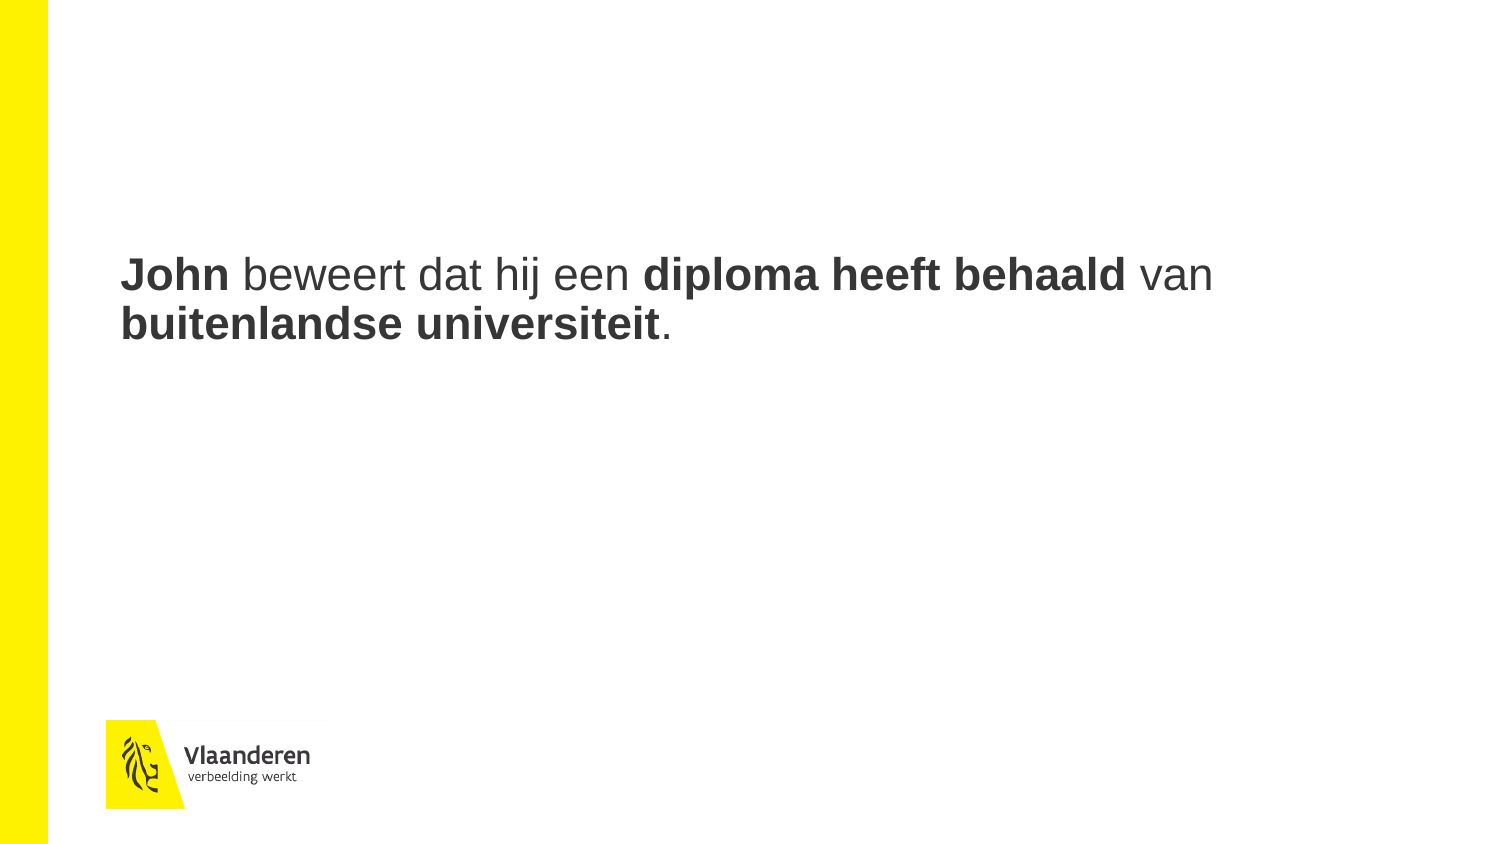

#
John beweert dat hij een diploma heeft behaald van buitenlandse universiteit.